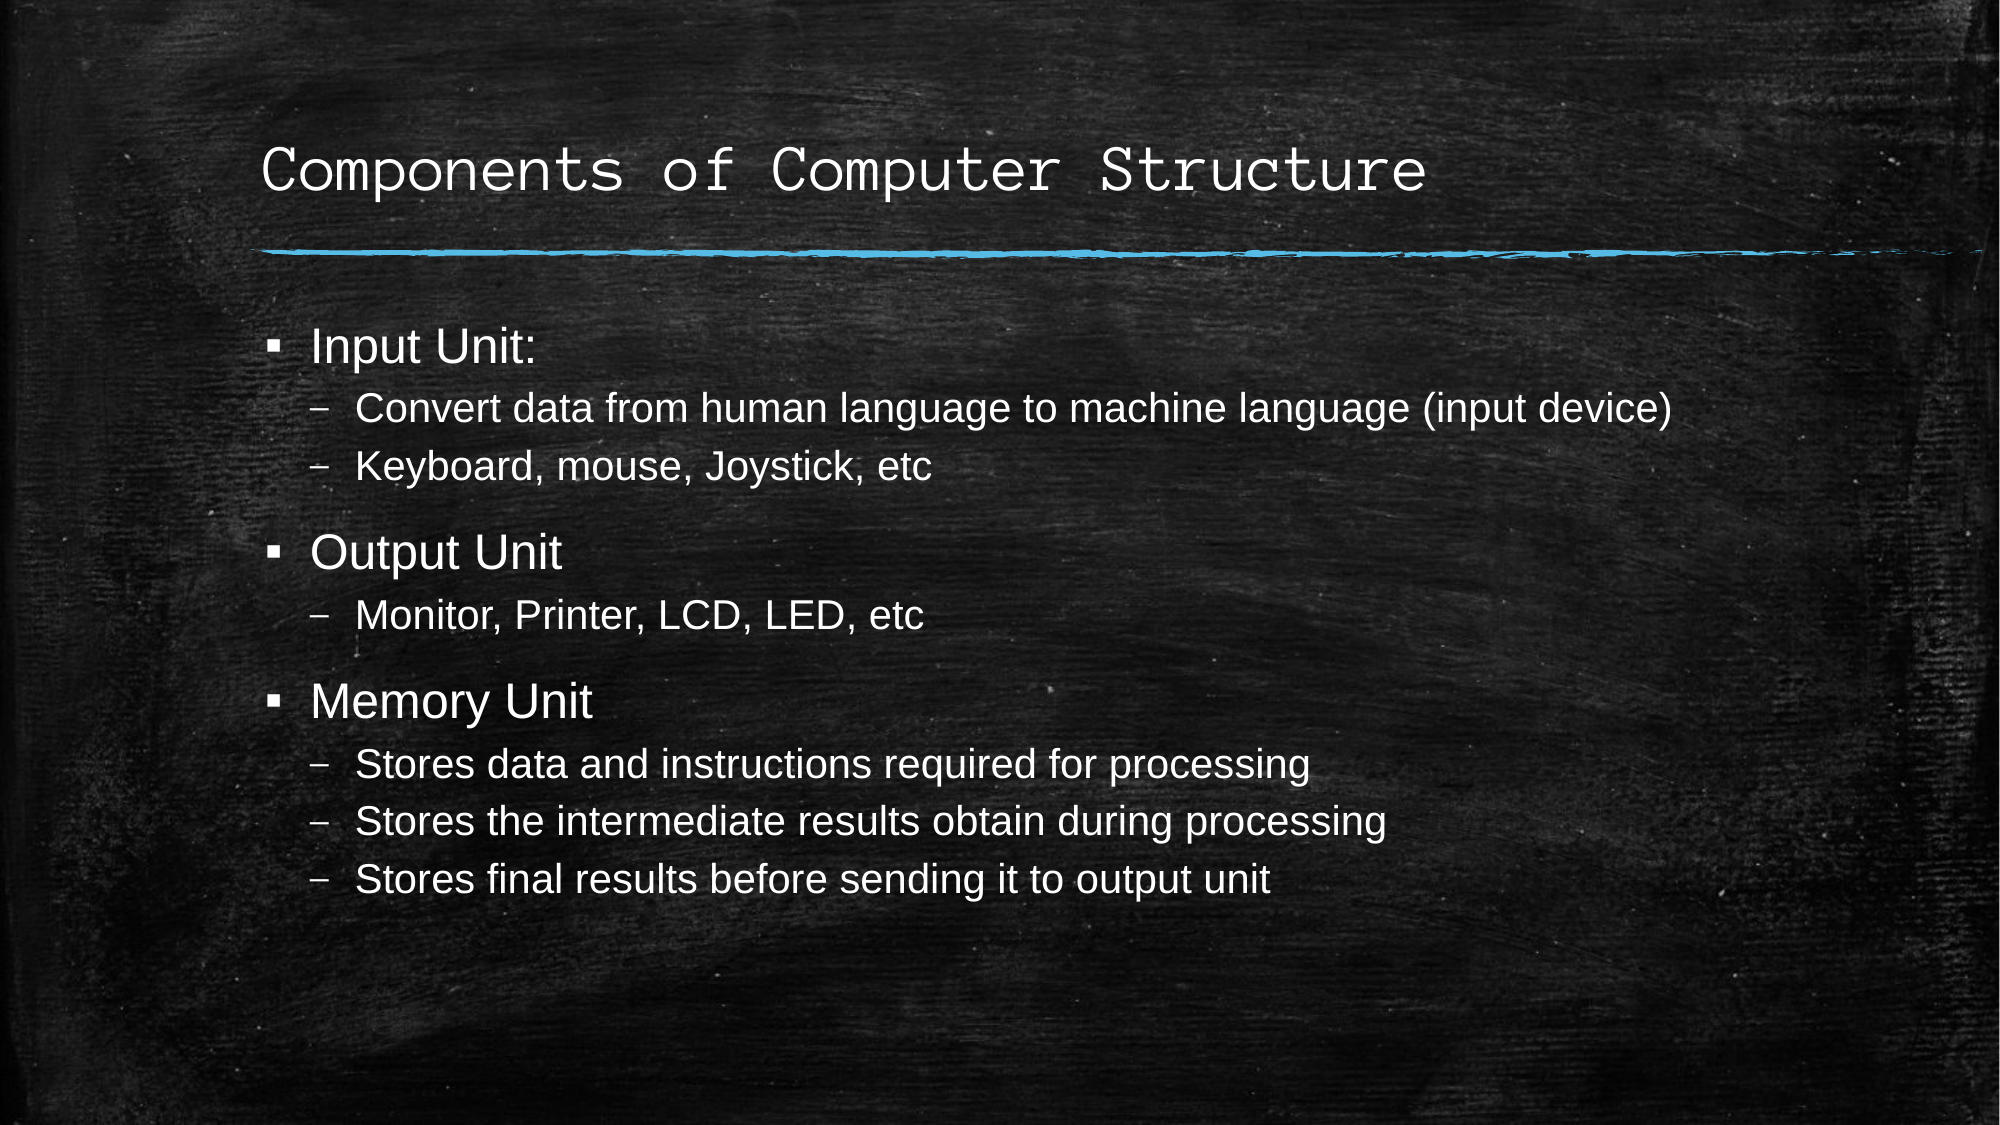

# Components of Computer Structure
Input Unit:
Convert data from human language to machine language (input device)
Keyboard, mouse, Joystick, etc
Output Unit
Monitor, Printer, LCD, LED, etc
Memory Unit
Stores data and instructions required for processing
Stores the intermediate results obtain during processing
Stores final results before sending it to output unit